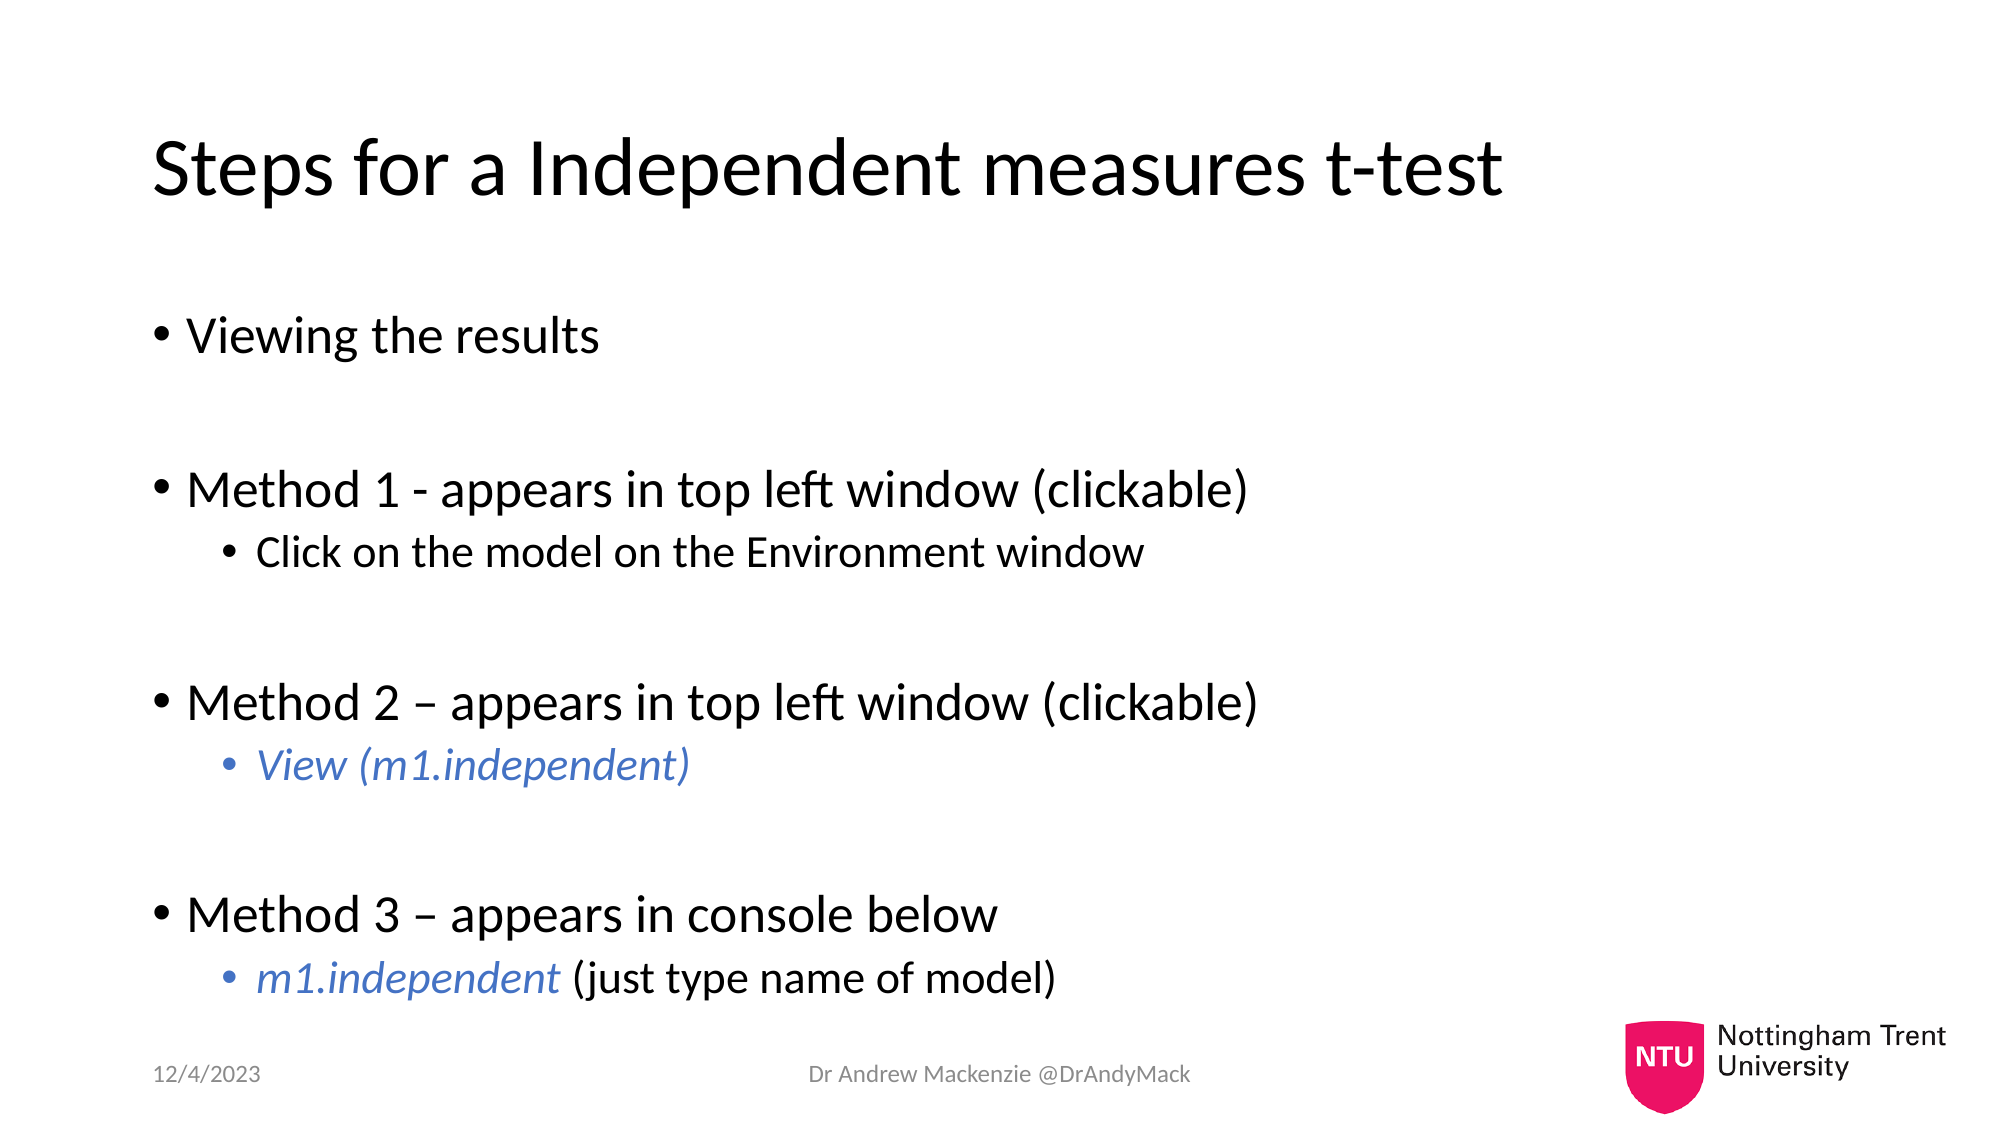

# Steps for a Independent measures t-test
Viewing the results

Method 1 - appears in top left window (clickable)
Click on the model on the Environment window

Method 2 – appears in top left window (clickable)
View (m1.independent)

Method 3 – appears in console below
m1.independent (just type name of model)

12/4/2023
Dr Andrew Mackenzie @DrAndyMack